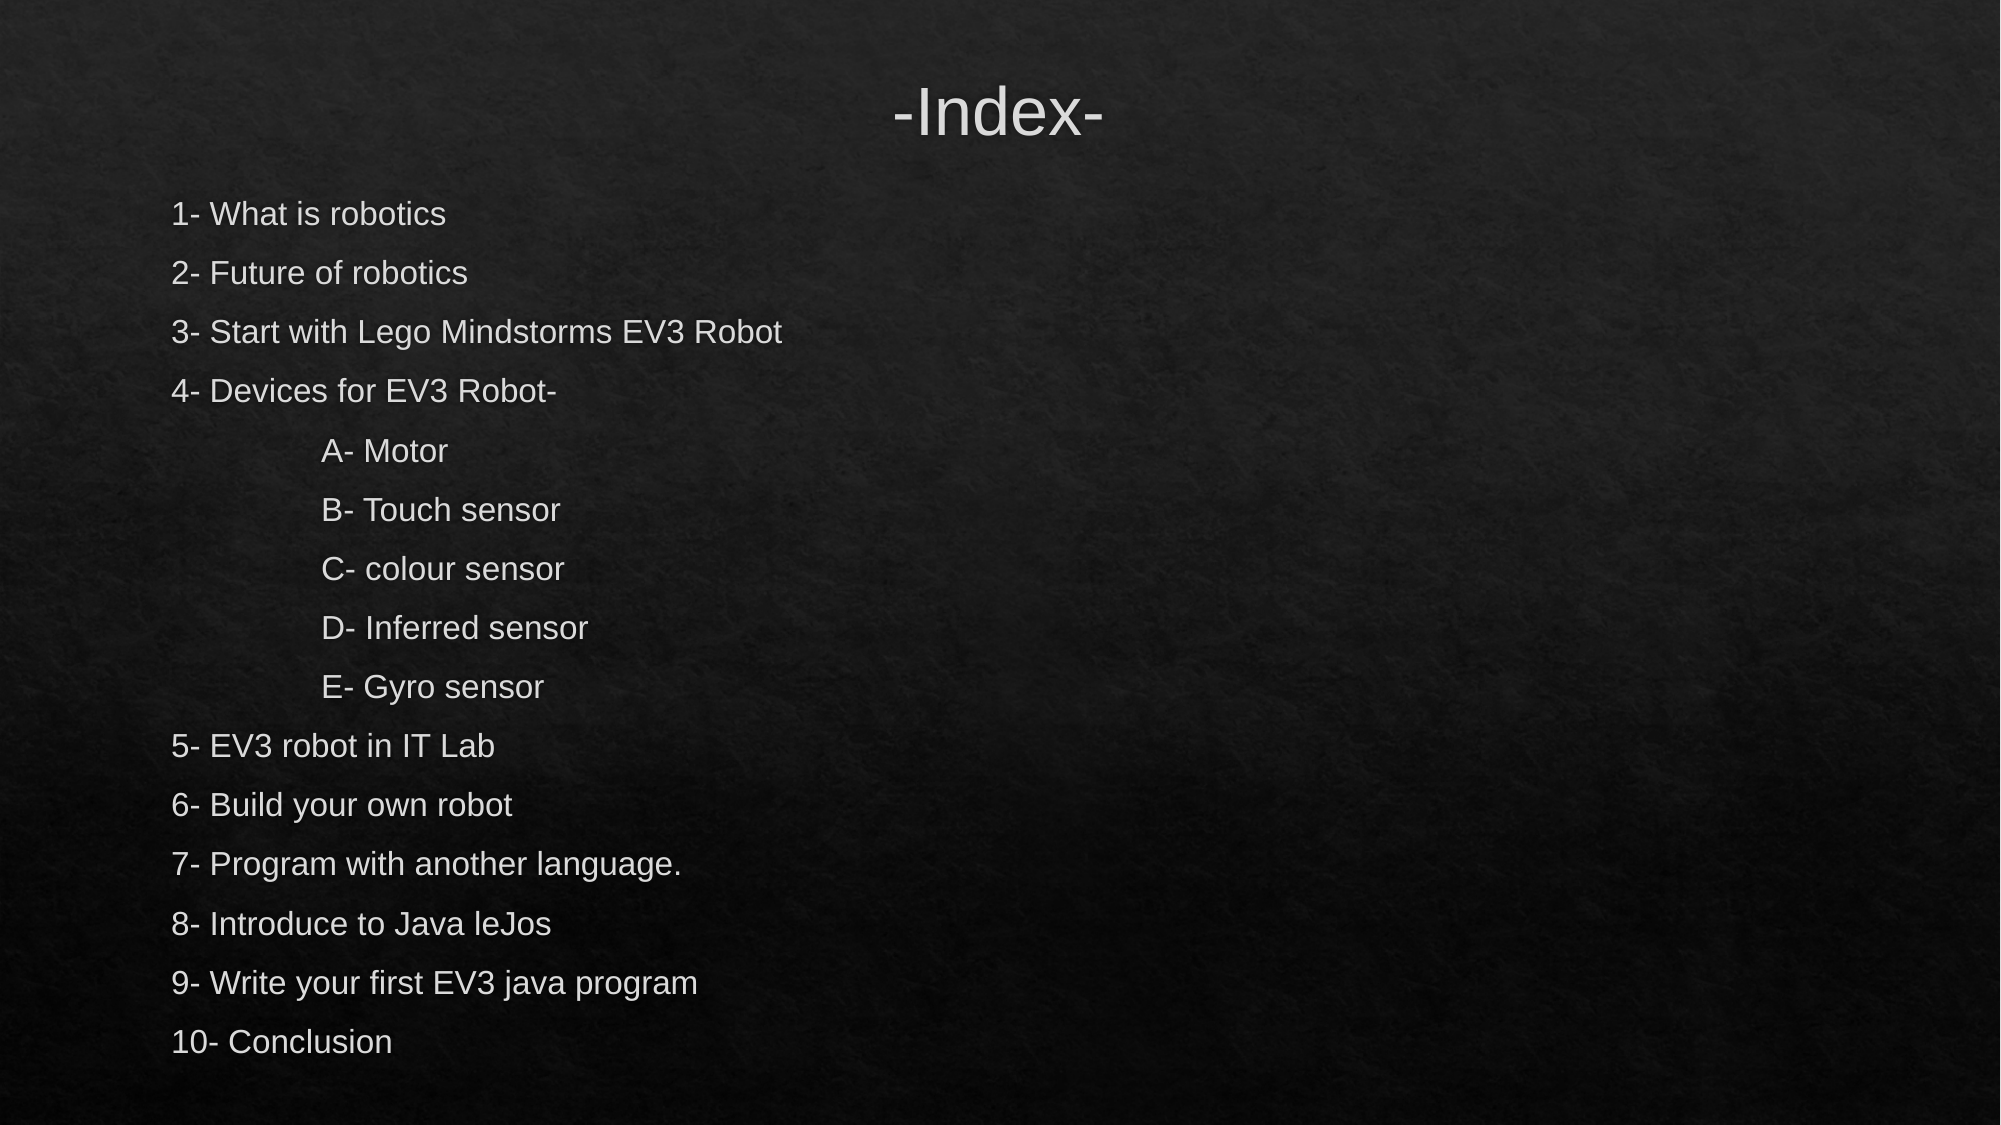

# -Index-
1- What is robotics
2- Future of robotics
3- Start with Lego Mindstorms EV3 Robot
4- Devices for EV3 Robot-
	A- Motor
	B- Touch sensor
	C- colour sensor
	D- Inferred sensor
	E- Gyro sensor
5- EV3 robot in IT Lab
6- Build your own robot
7- Program with another language.
8- Introduce to Java leJos
9- Write your first EV3 java program
10- Conclusion